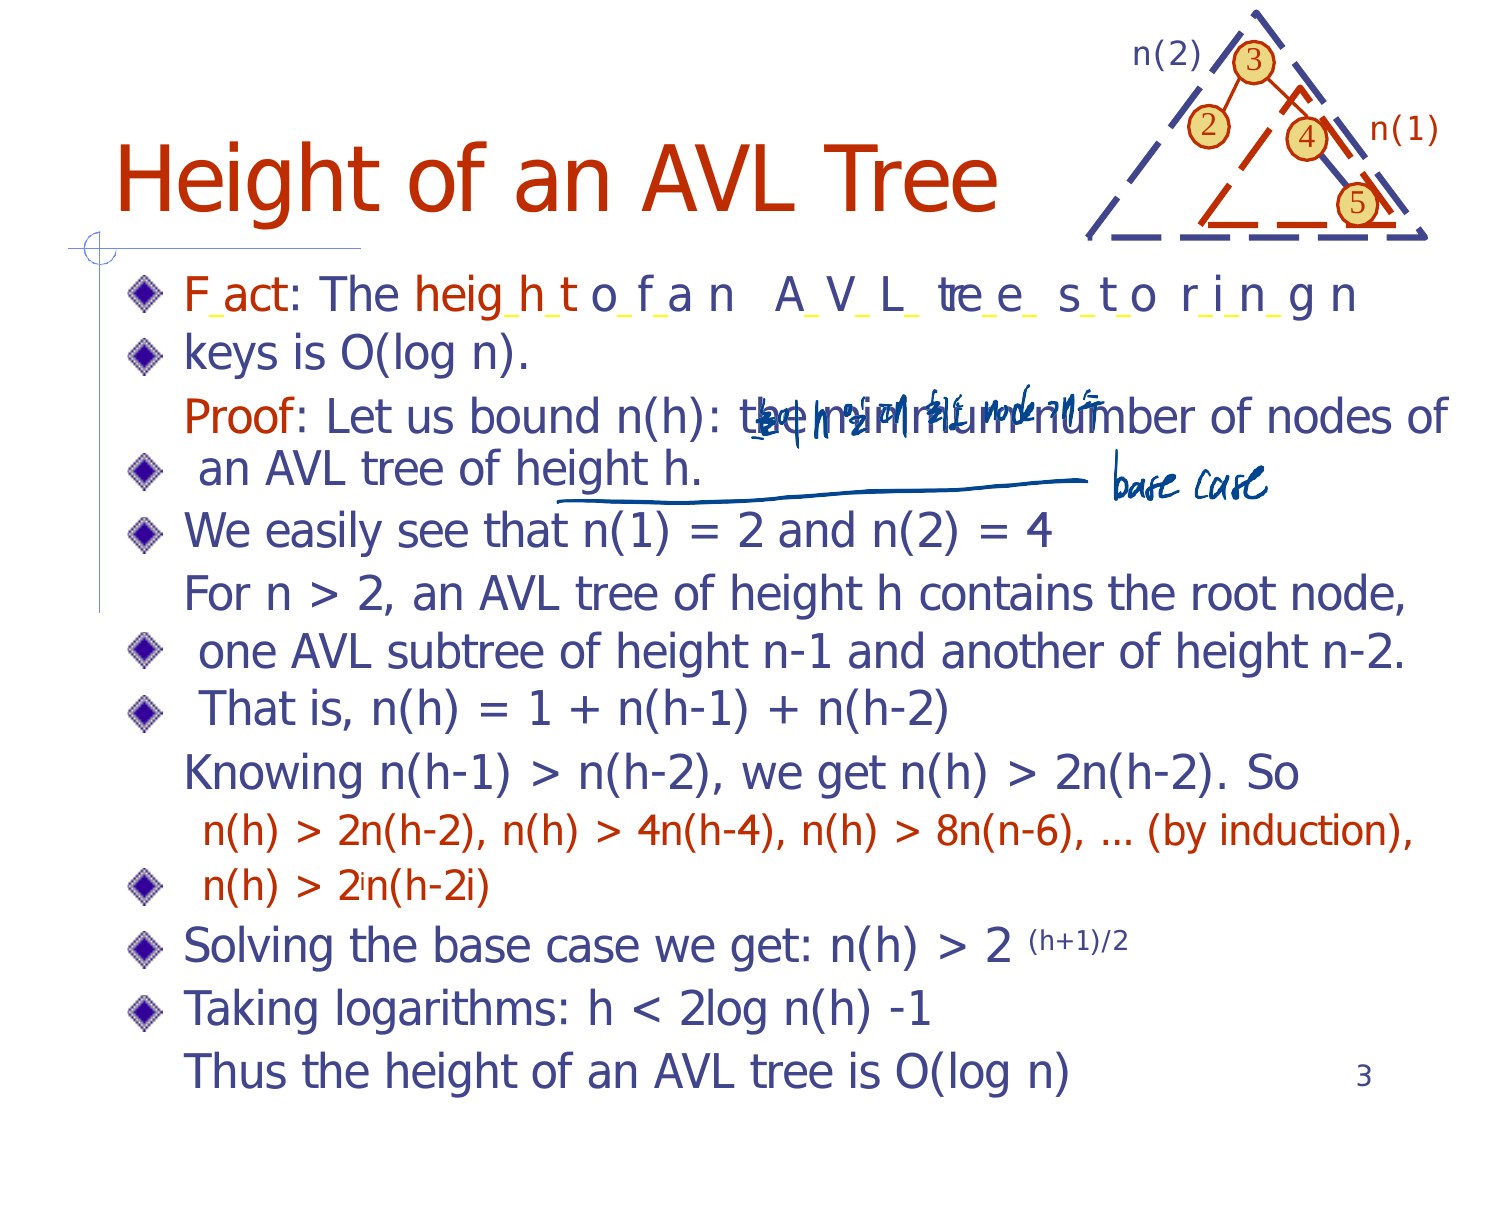

n(2)
3

2

n(1)
5
4

Height of an AVL Tree

F act: The heig h t o f a n A V L tre e s t o r i n g n keys is O(log n).
Proof: Let us bound n(h): the minimum number of nodes of  an AVL tree of height h.
We easily see that n(1) = 2 and n(2) = 4
For n > 2, an AVL tree of height h contains the root node,  one AVL subtree of height n-1 and another of height n-2.  That is, n(h) = 1 + n(h-1) + n(h-2)
Knowing n(h-1) > n(h-2), we get n(h) > 2n(h-2). So
n(h) > 2n(h-2), n(h) > 4n(h-4), n(h) > 8n(n-6), … (by induction),
n(h) > 2in(h-2i)
Solving the base case we get: n(h) > 2 (h+1)/2
Taking logarithms: h < 2log n(h) -1
Thus the height of an AVL tree is O(log n)

3